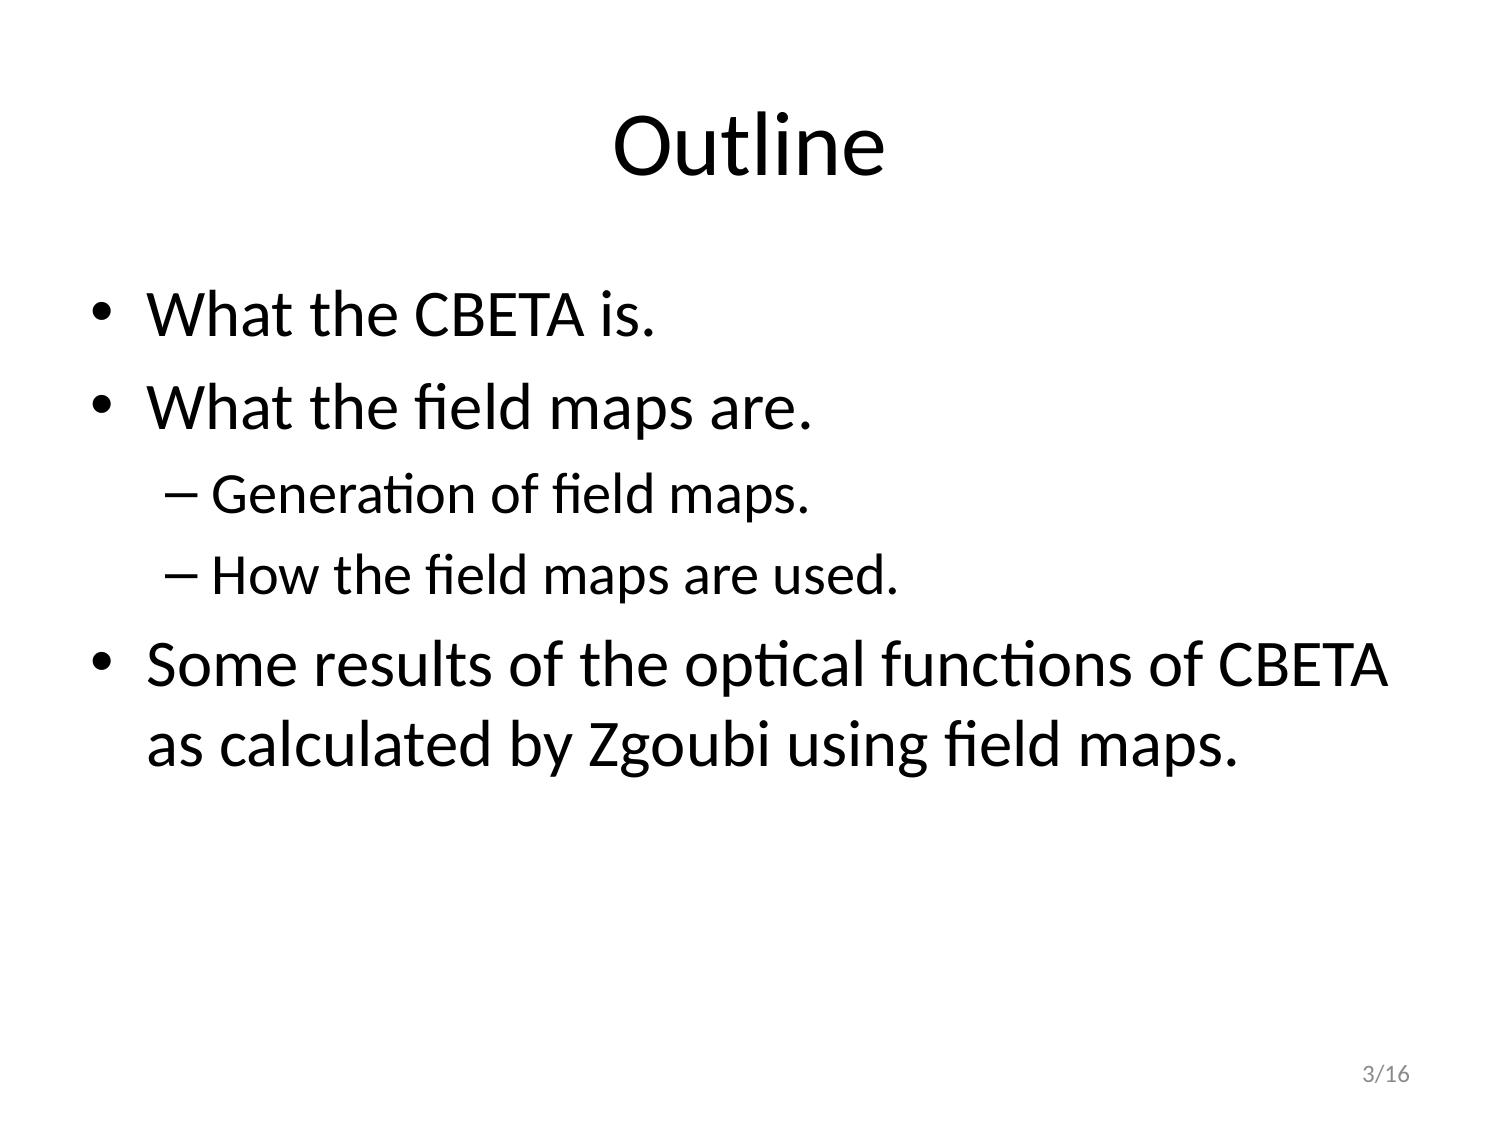

# Outline
What the CBETA is.
What the field maps are.
Generation of field maps.
How the field maps are used.
Some results of the optical functions of CBETA as calculated by Zgoubi using field maps.
3/16